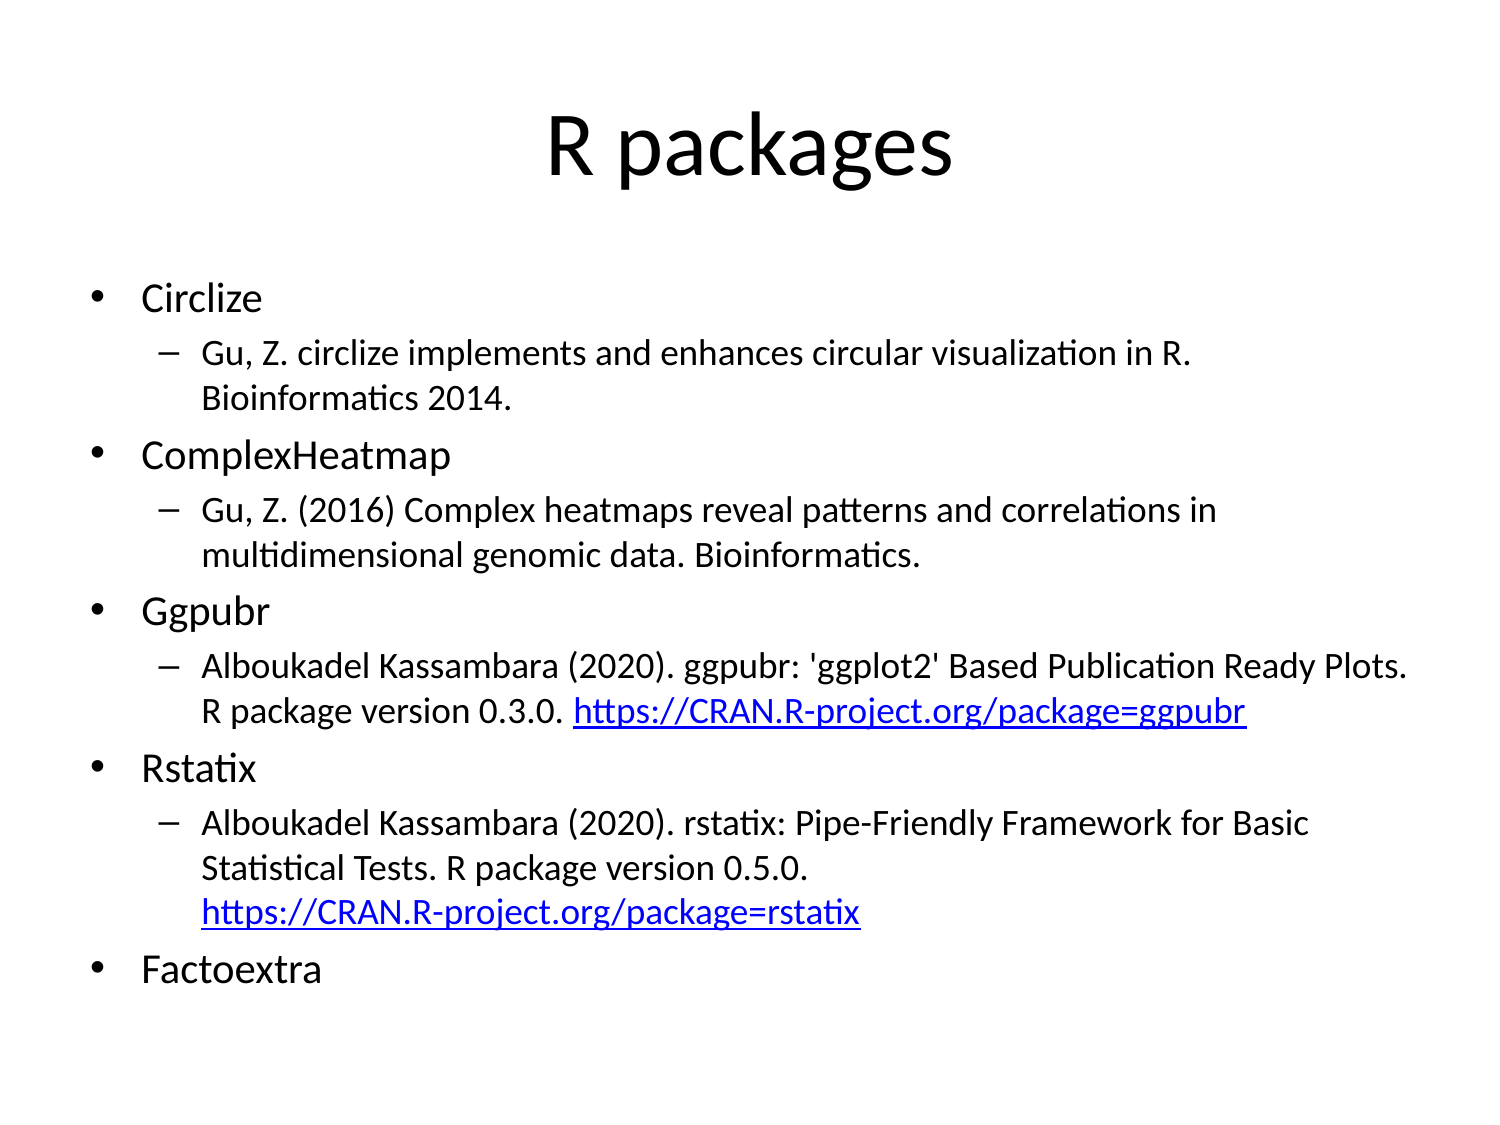

# R packages
Circlize
Gu, Z. circlize implements and enhances circular visualization in R. Bioinformatics 2014.
ComplexHeatmap
Gu, Z. (2016) Complex heatmaps reveal patterns and correlations in multidimensional genomic data. Bioinformatics.
Ggpubr
Alboukadel Kassambara (2020). ggpubr: 'ggplot2' Based Publication Ready Plots. R package version 0.3.0. https://CRAN.R-project.org/package=ggpubr
Rstatix
Alboukadel Kassambara (2020). rstatix: Pipe-Friendly Framework for Basic Statistical Tests. R package version 0.5.0. https://CRAN.R-project.org/package=rstatix
Factoextra